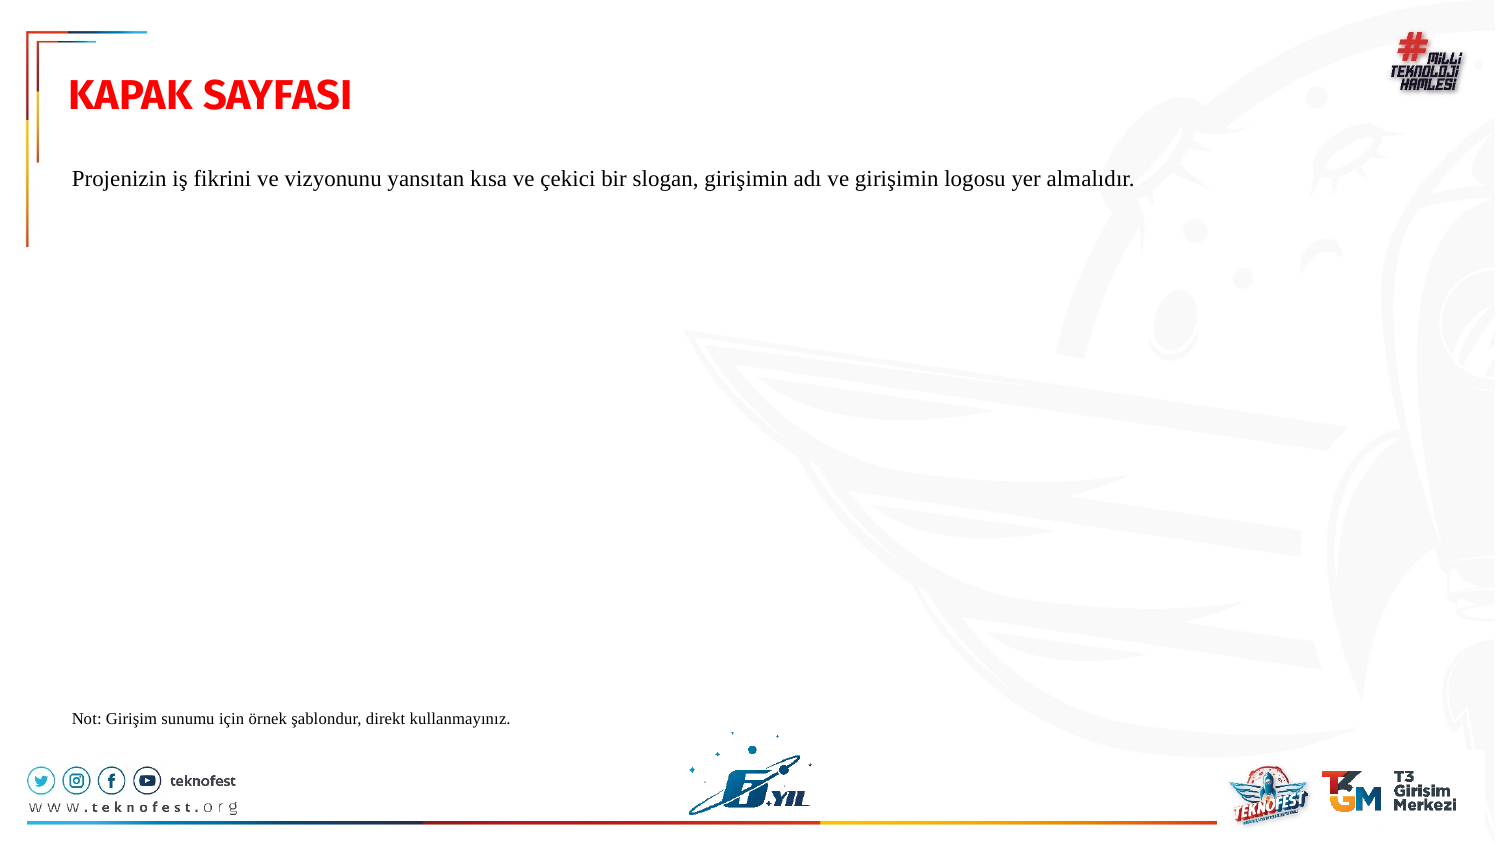

KAPAK SAYFASI
Projenizin iş fikrini ve vizyonunu yansıtan kısa ve çekici bir slogan, girişimin adı ve girişimin logosu yer almalıdır.

Not: Girişim sunumu için örnek şablondur, direkt kullanmayınız.